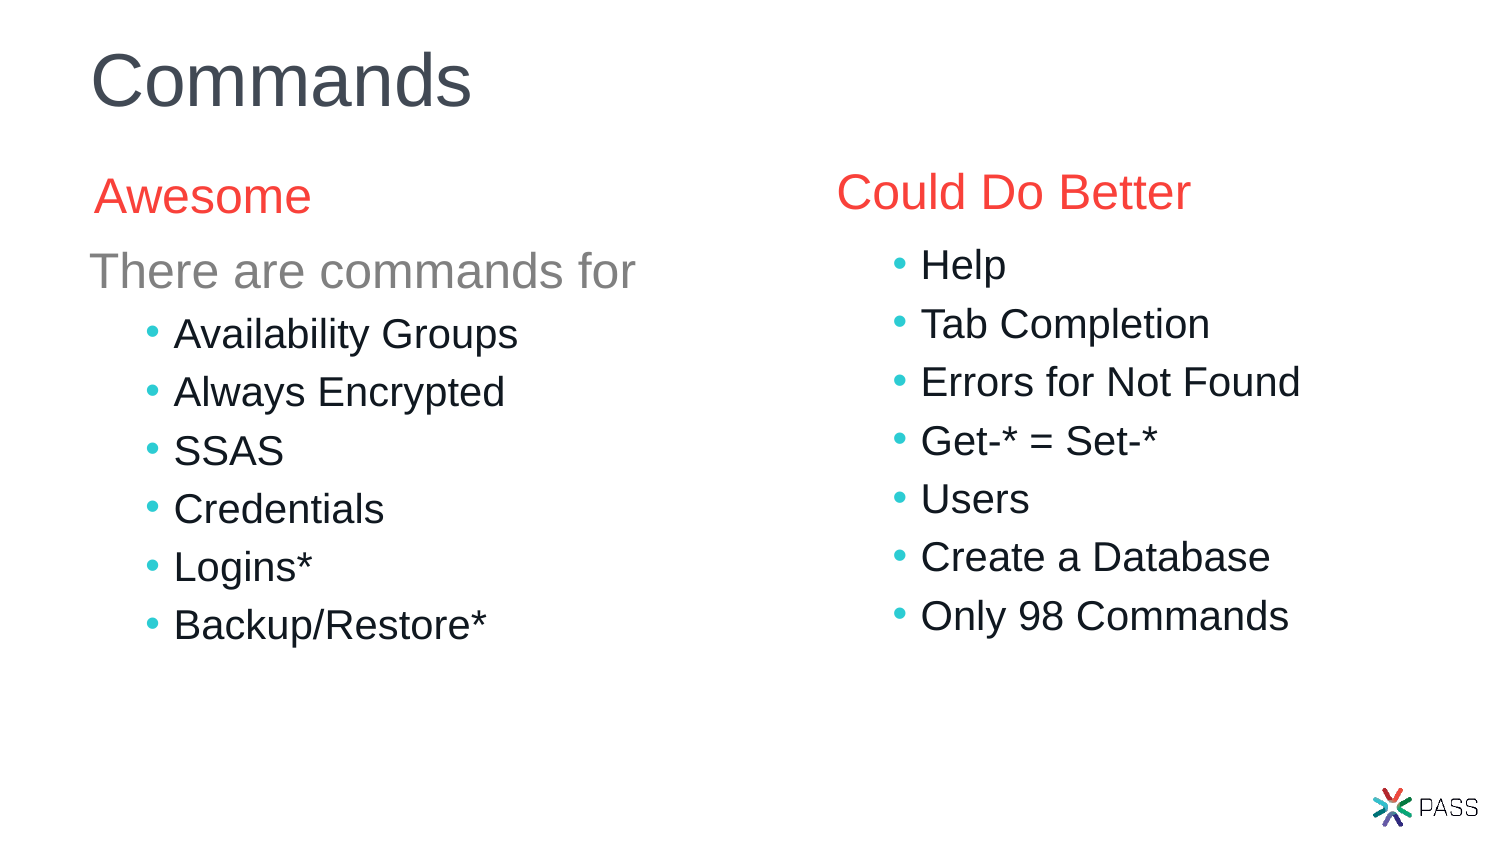

# Commands
Could Do Better
Awesome
There are commands for
Availability Groups
Always Encrypted
SSAS
Credentials
Logins*
Backup/Restore*

Help
Tab Completion
Errors for Not Found
Get-* = Set-*
Users
Create a Database
Only 98 Commands